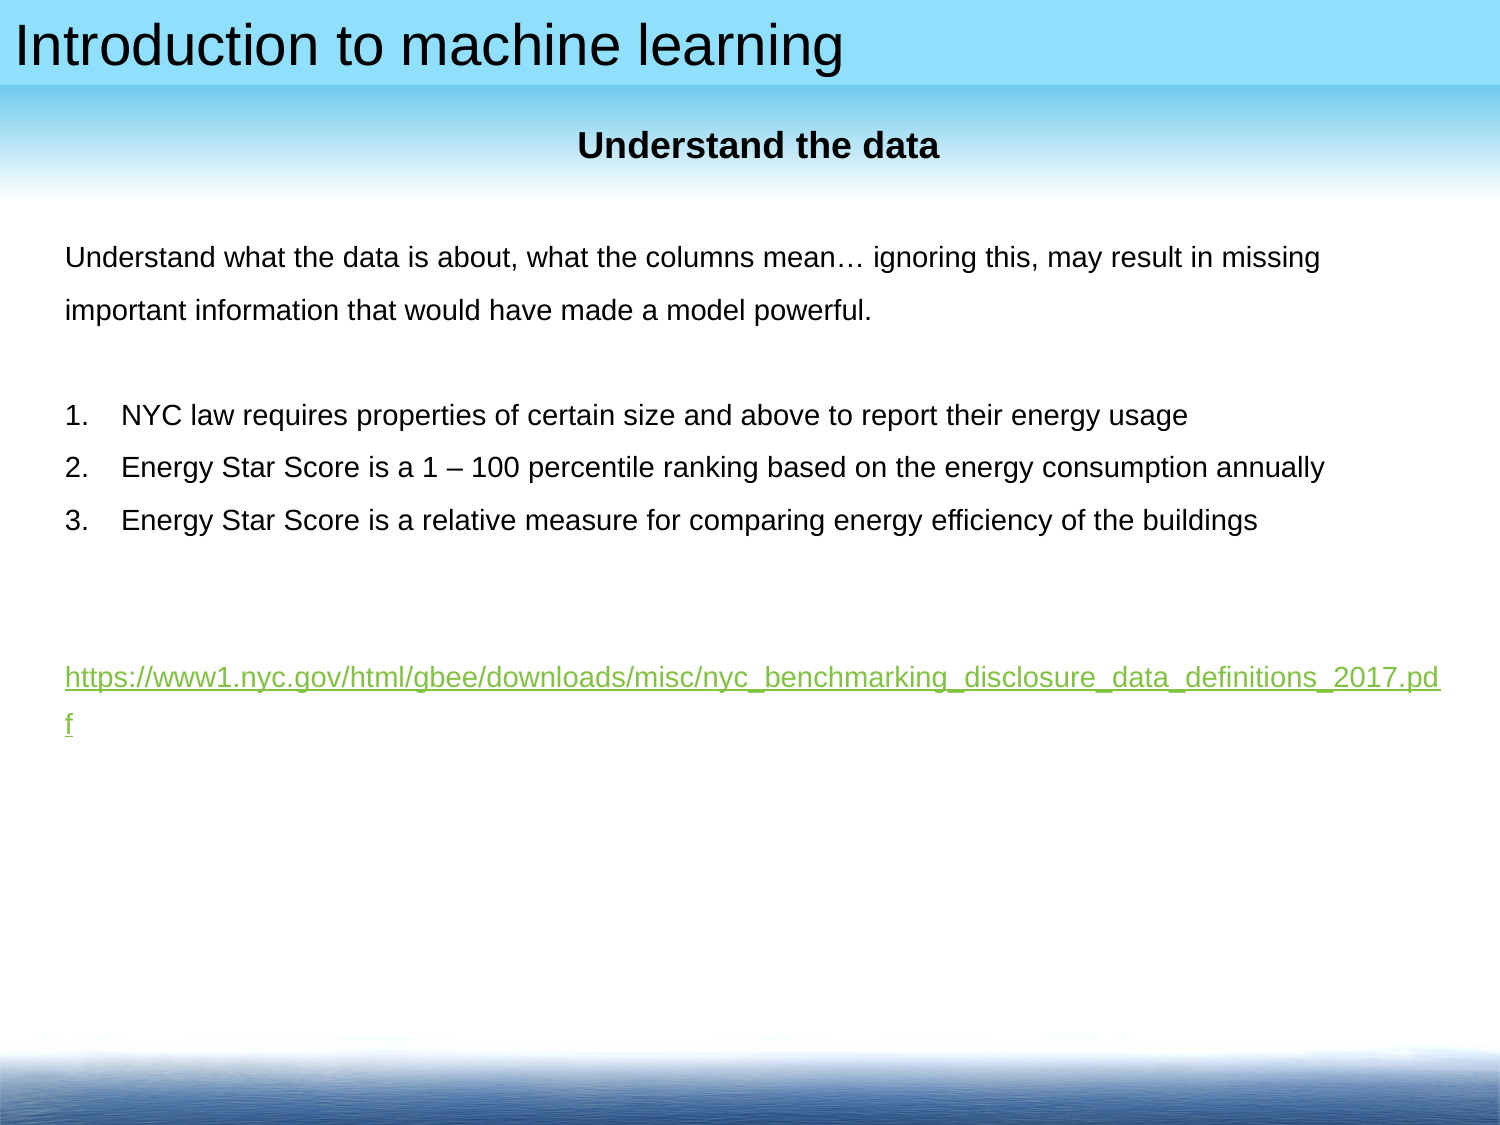

Understand the data

Understand what the data is about, what the columns mean… ignoring this, may result in missing important information that would have made a model powerful.

NYC law requires properties of certain size and above to report their energy usage
Energy Star Score is a 1 – 100 percentile ranking based on the energy consumption annually
Energy Star Score is a relative measure for comparing energy efficiency of the buildings

https://www1.nyc.gov/html/gbee/downloads/misc/nyc_benchmarking_disclosure_data_definitions_2017.pdf